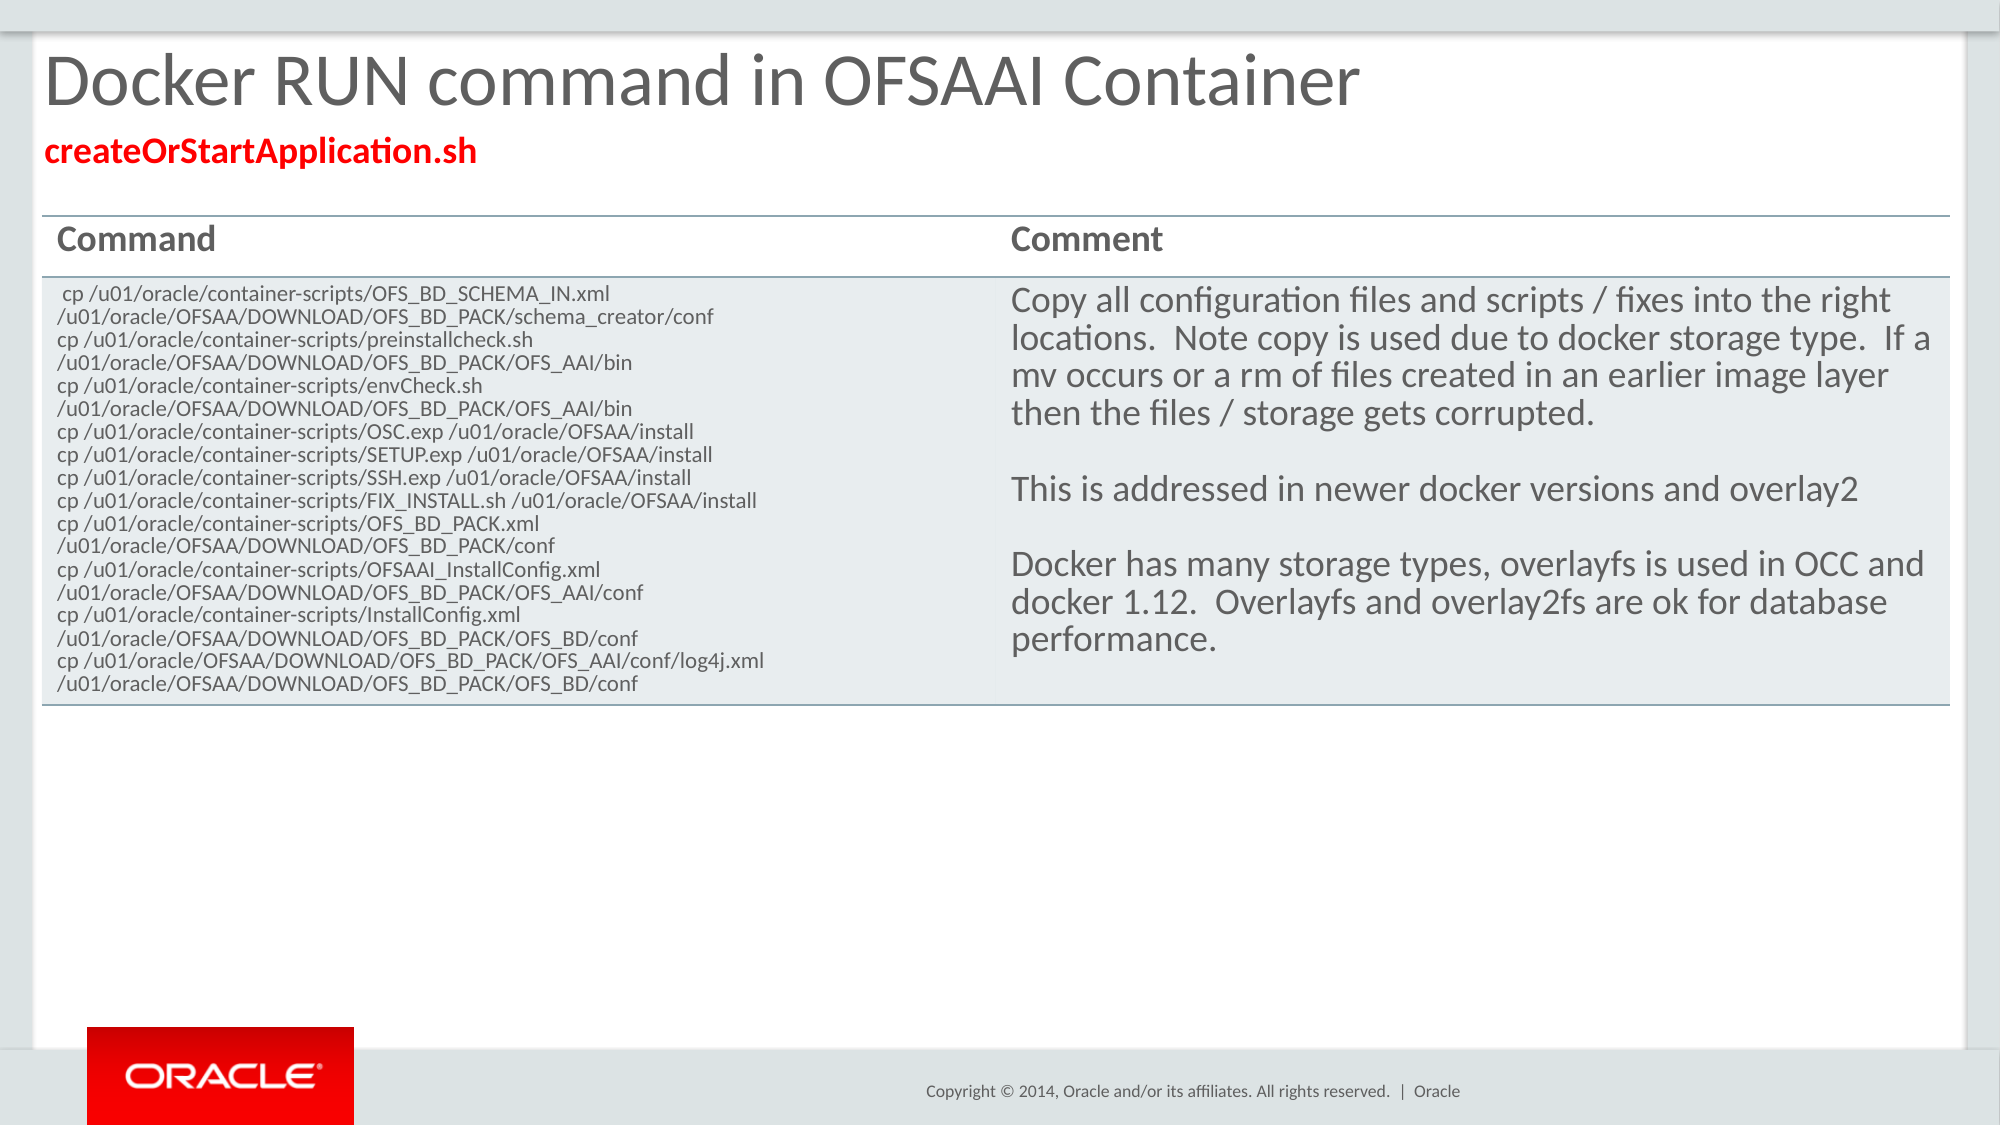

# Docker RUN command in OFSAAI Container
createOrStartApplication.sh
| Command | Comment |
| --- | --- |
| cp /u01/oracle/container-scripts/OFS\_BD\_SCHEMA\_IN.xml /u01/oracle/OFSAA/DOWNLOAD/OFS\_BD\_PACK/schema\_creator/conf cp /u01/oracle/container-scripts/preinstallcheck.sh /u01/oracle/OFSAA/DOWNLOAD/OFS\_BD\_PACK/OFS\_AAI/bin cp /u01/oracle/container-scripts/envCheck.sh /u01/oracle/OFSAA/DOWNLOAD/OFS\_BD\_PACK/OFS\_AAI/bin cp /u01/oracle/container-scripts/OSC.exp /u01/oracle/OFSAA/install cp /u01/oracle/container-scripts/SETUP.exp /u01/oracle/OFSAA/install cp /u01/oracle/container-scripts/SSH.exp /u01/oracle/OFSAA/install cp /u01/oracle/container-scripts/FIX\_INSTALL.sh /u01/oracle/OFSAA/install cp /u01/oracle/container-scripts/OFS\_BD\_PACK.xml /u01/oracle/OFSAA/DOWNLOAD/OFS\_BD\_PACK/conf cp /u01/oracle/container-scripts/OFSAAI\_InstallConfig.xml /u01/oracle/OFSAA/DOWNLOAD/OFS\_BD\_PACK/OFS\_AAI/conf cp /u01/oracle/container-scripts/InstallConfig.xml /u01/oracle/OFSAA/DOWNLOAD/OFS\_BD\_PACK/OFS\_BD/conf cp /u01/oracle/OFSAA/DOWNLOAD/OFS\_BD\_PACK/OFS\_AAI/conf/log4j.xml /u01/oracle/OFSAA/DOWNLOAD/OFS\_BD\_PACK/OFS\_BD/conf | Copy all configuration files and scripts / fixes into the right locations. Note copy is used due to docker storage type. If a mv occurs or a rm of files created in an earlier image layer then the files / storage gets corrupted. This is addressed in newer docker versions and overlay2 Docker has many storage types, overlayfs is used in OCC and docker 1.12. Overlayfs and overlay2fs are ok for database performance. |
Oracle